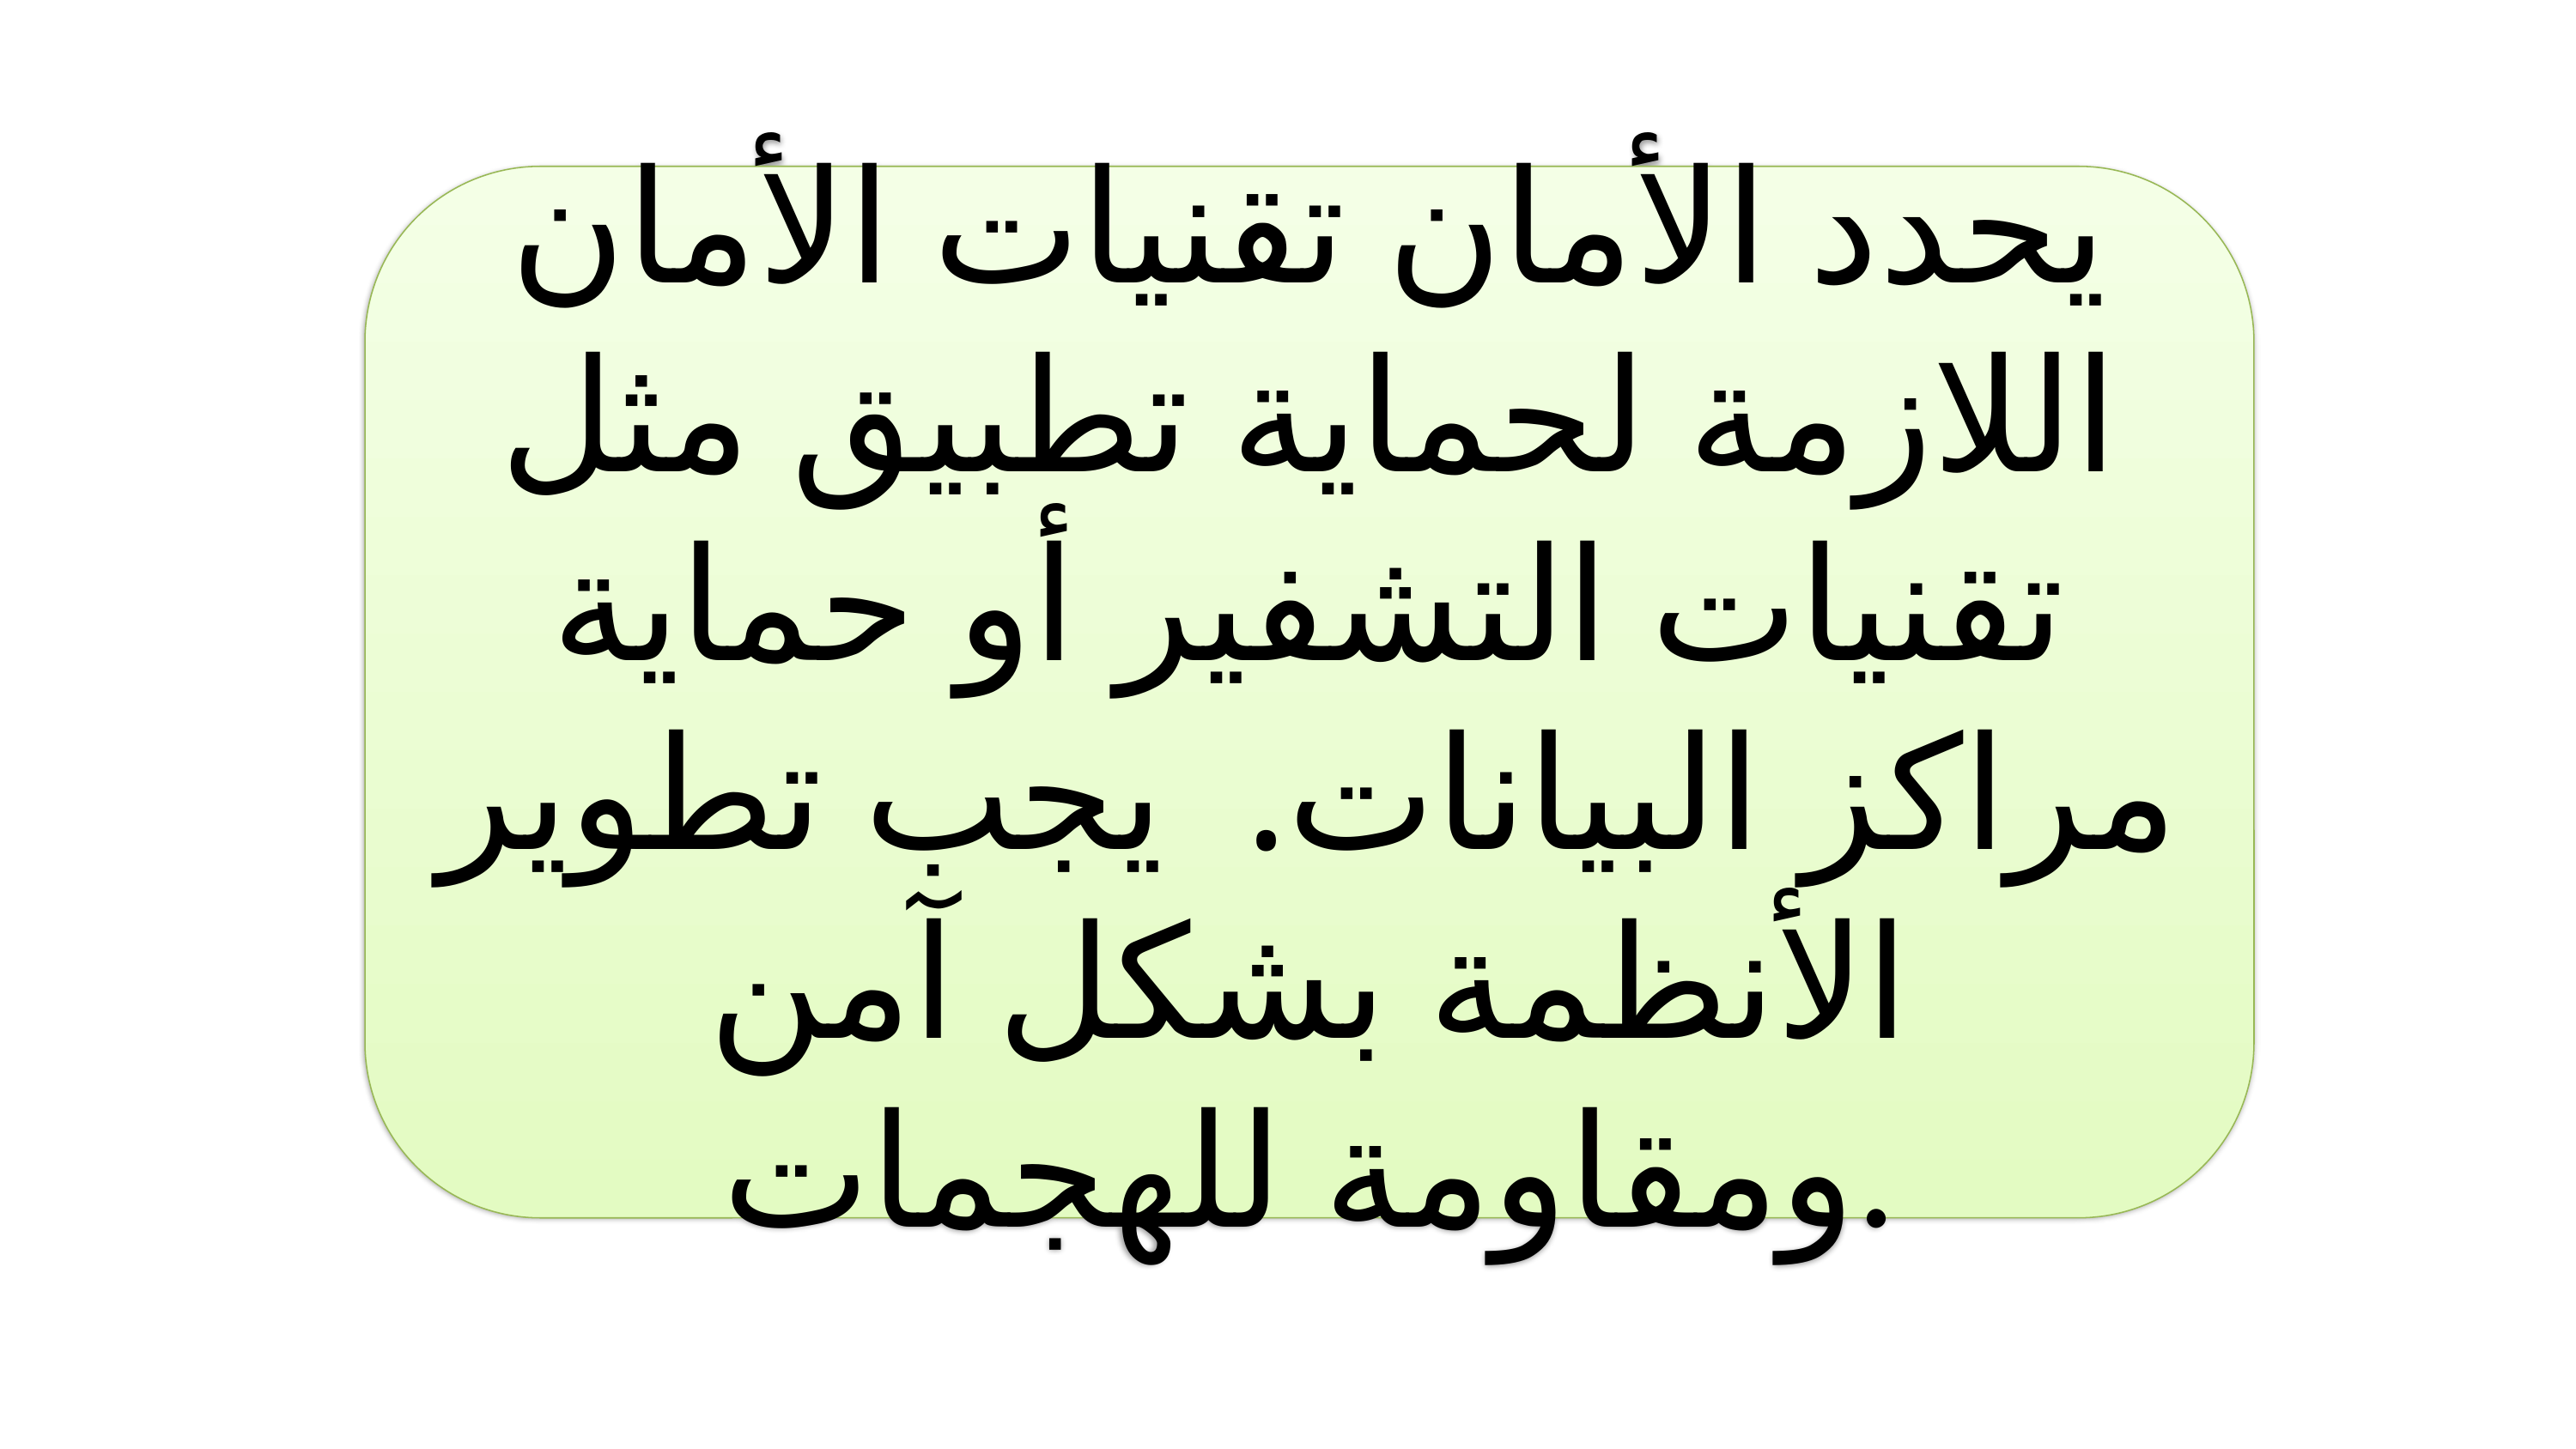

يحدد الأمان تقنيات الأمان اللازمة لحماية تطبيق مثل تقنيات التشفير أو حماية مراكز البيانات.  يجب تطوير الأنظمة بشكل آمن ومقاومة للهجمات.